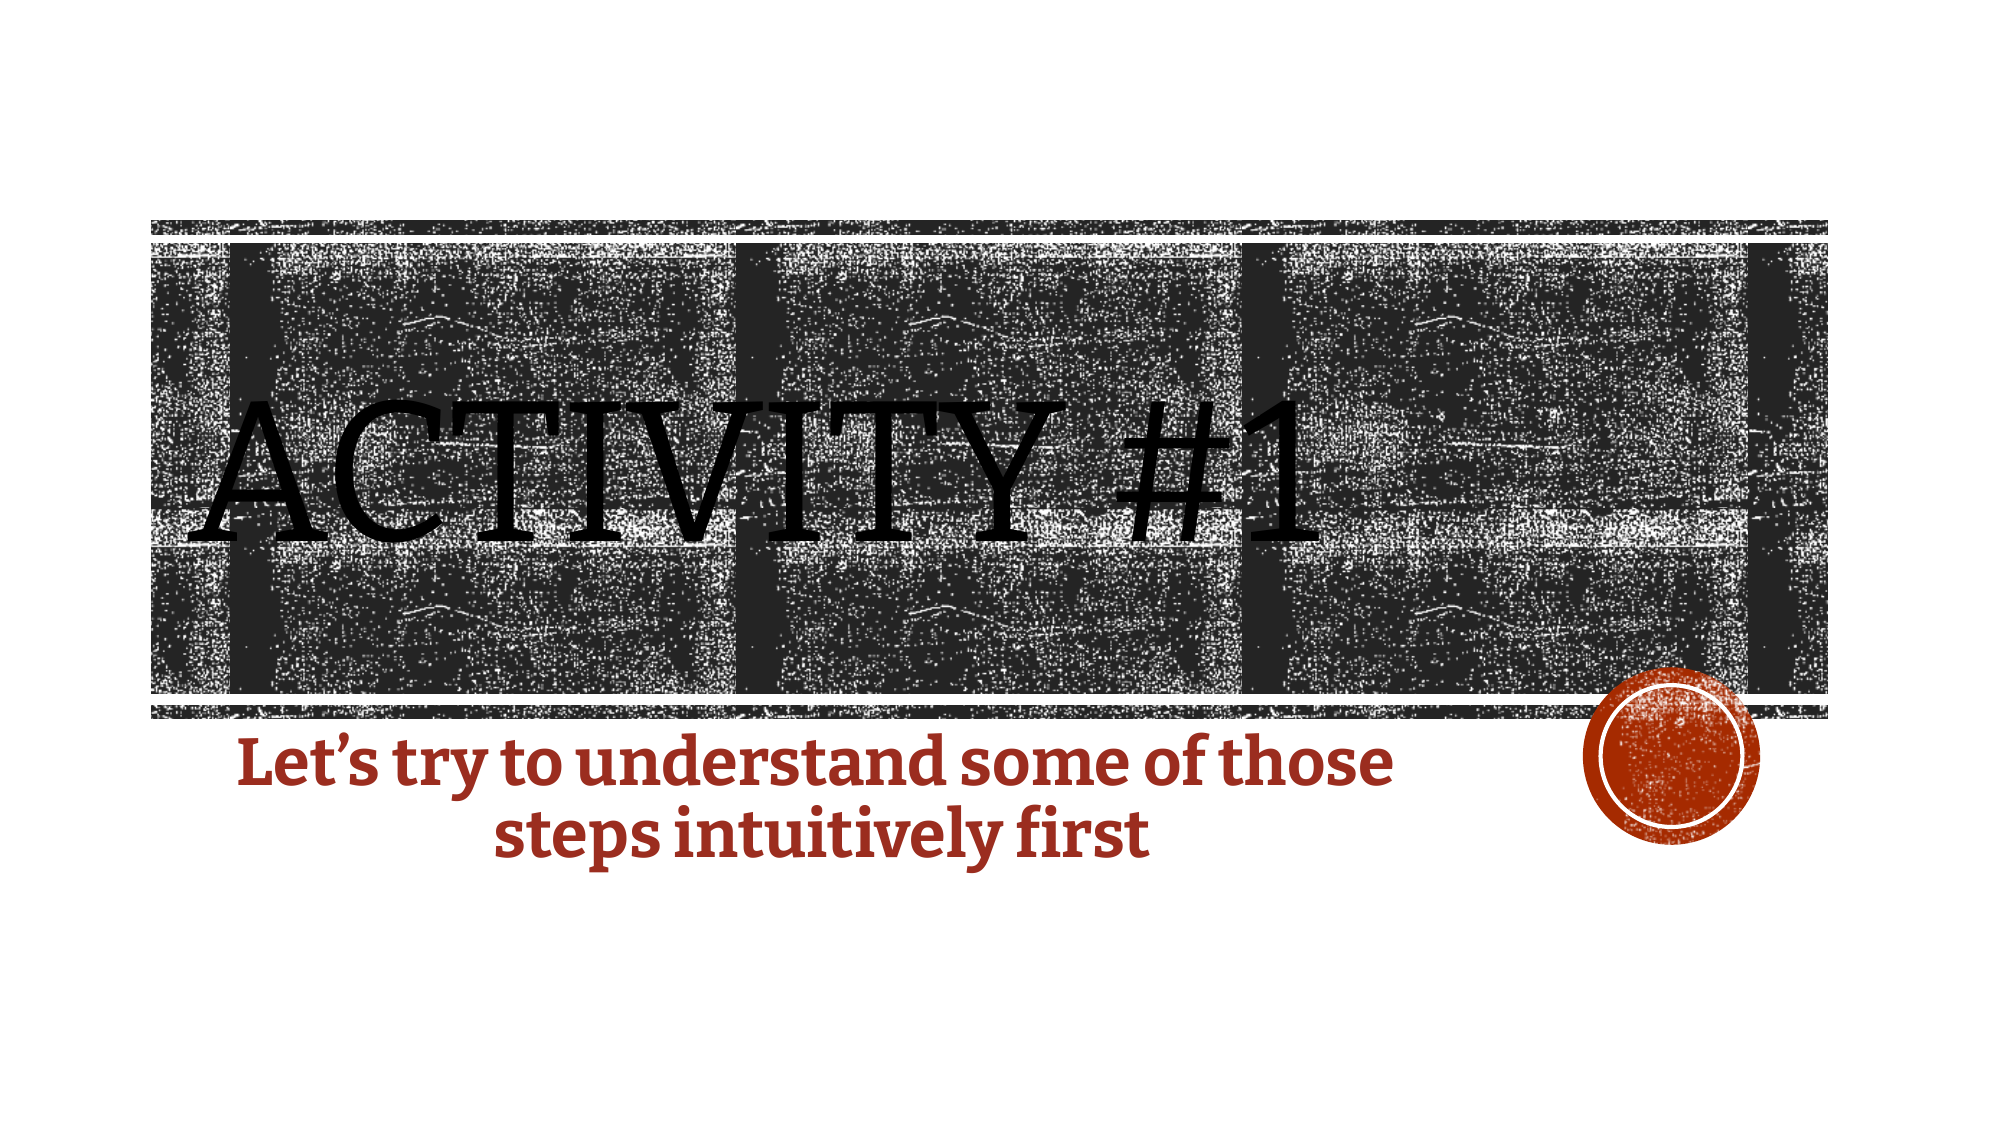

# Activity #1
Let’s try to understand some of those
steps intuitively first